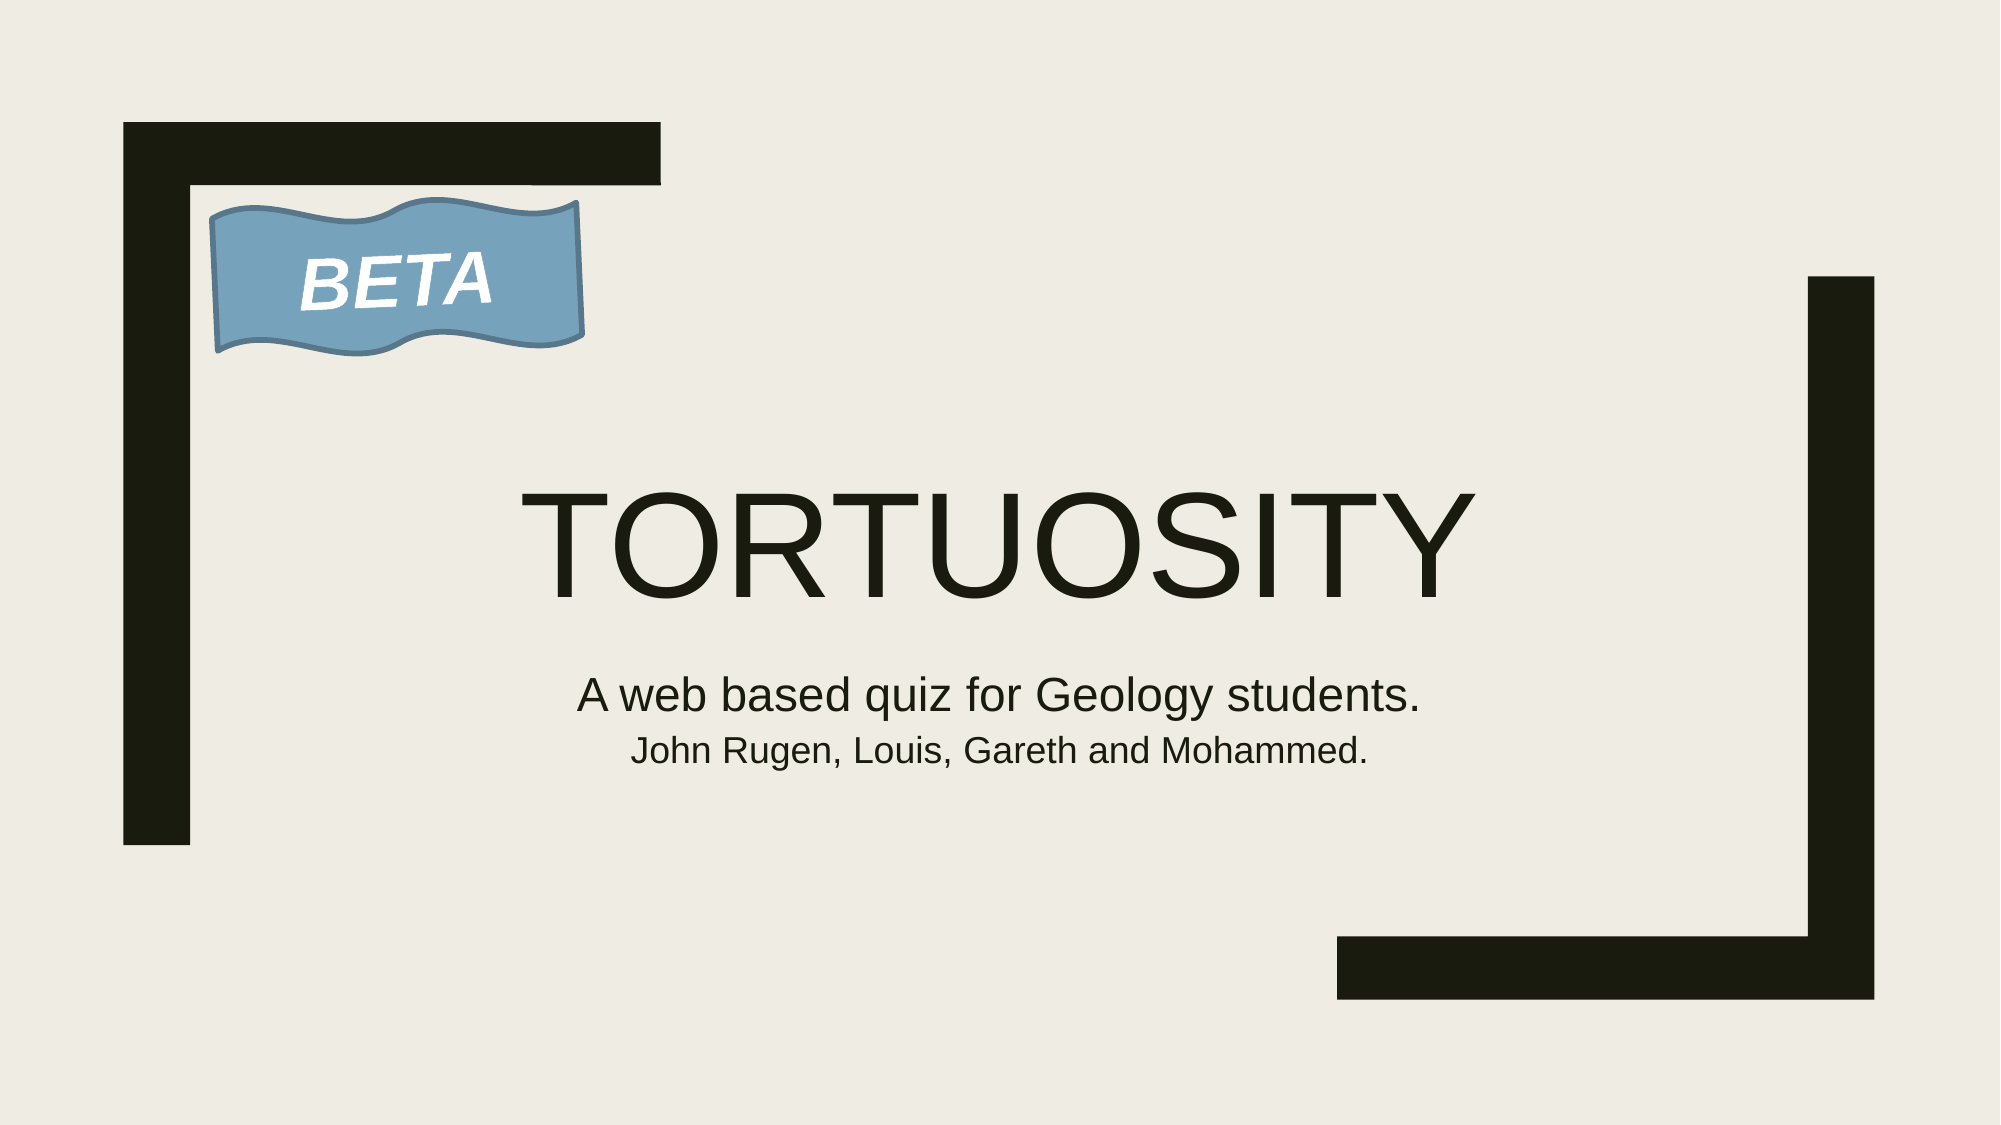

BETA
# Tortuosity
A web based quiz for Geology students.
John Rugen, Louis, Gareth and Mohammed.